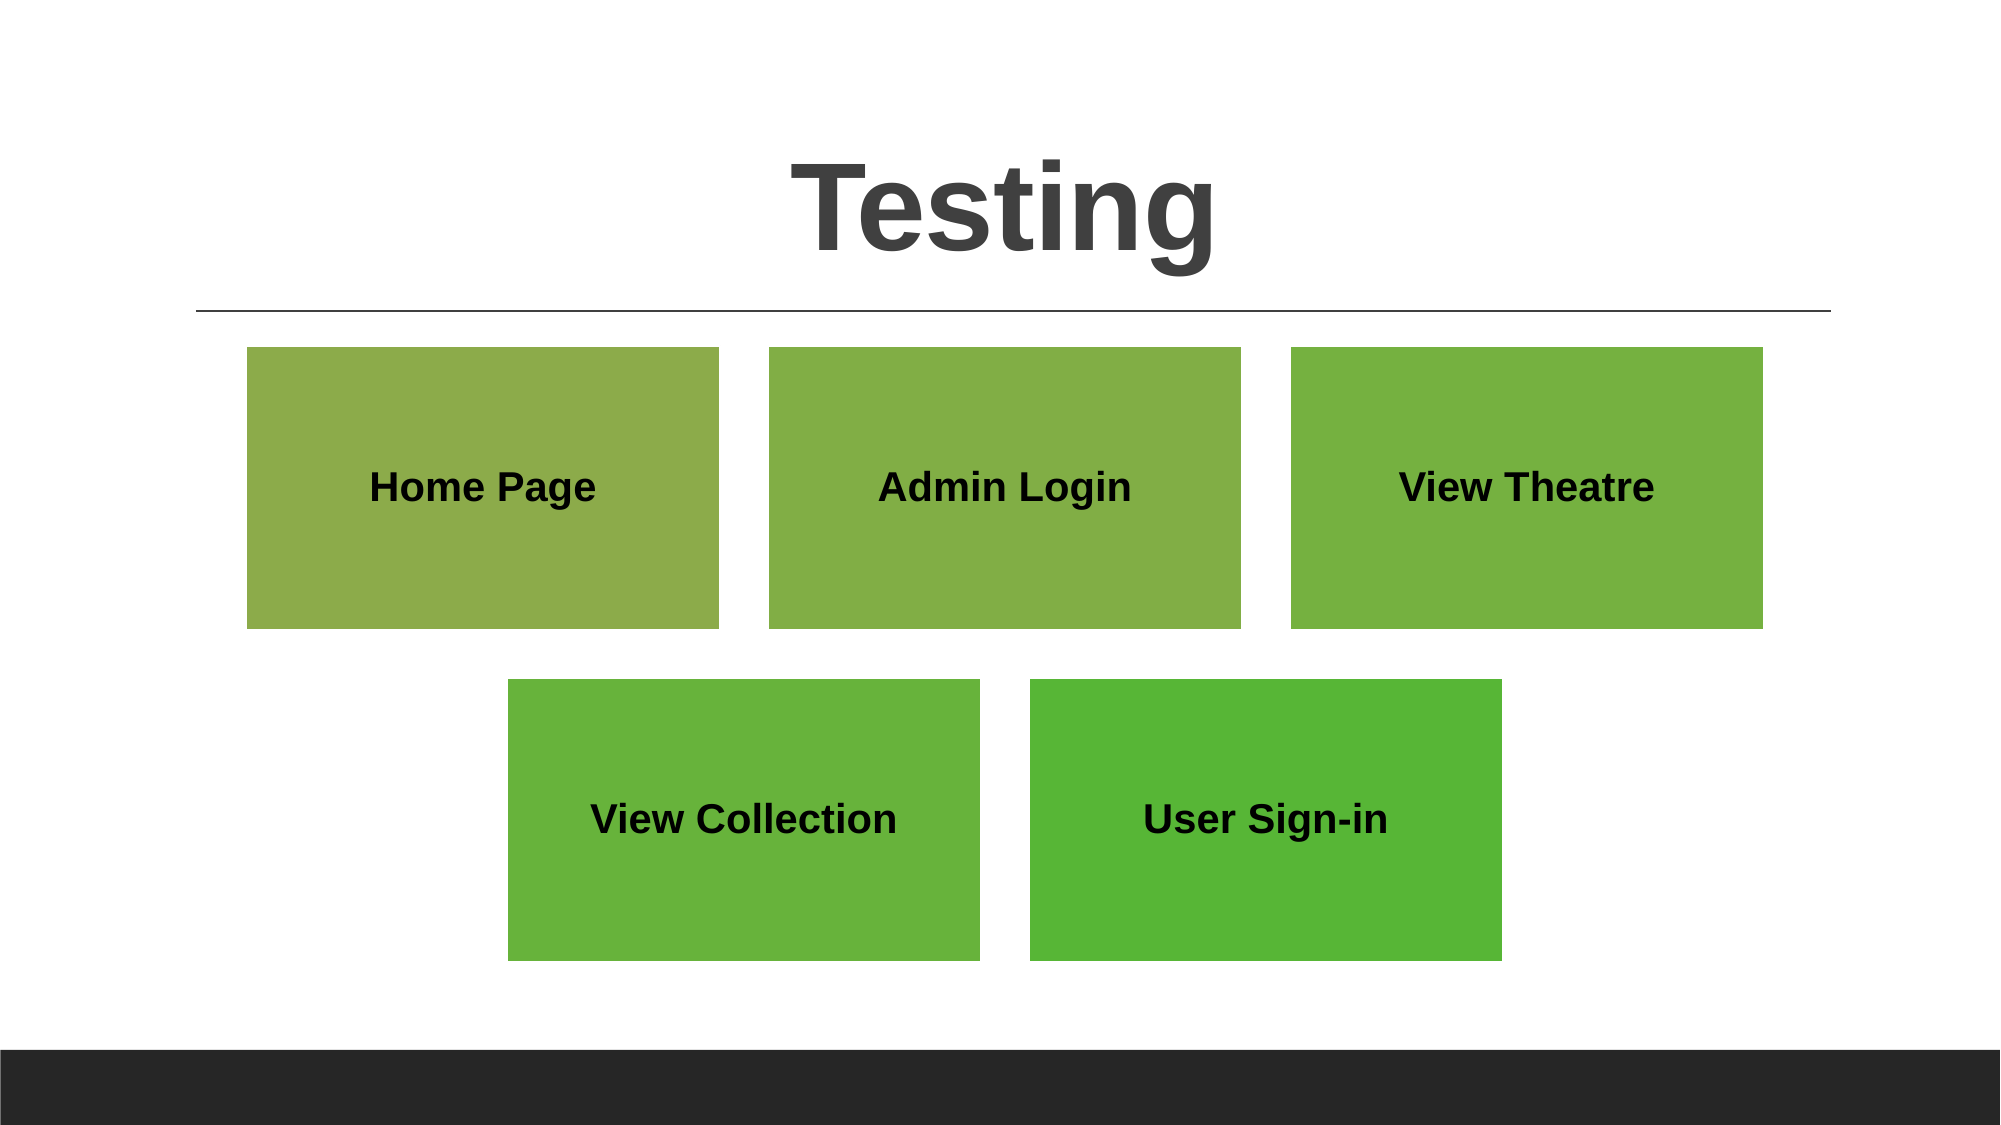

# Testing
Home Page
Admin Login
View Theatre
View Collection
User Sign-in